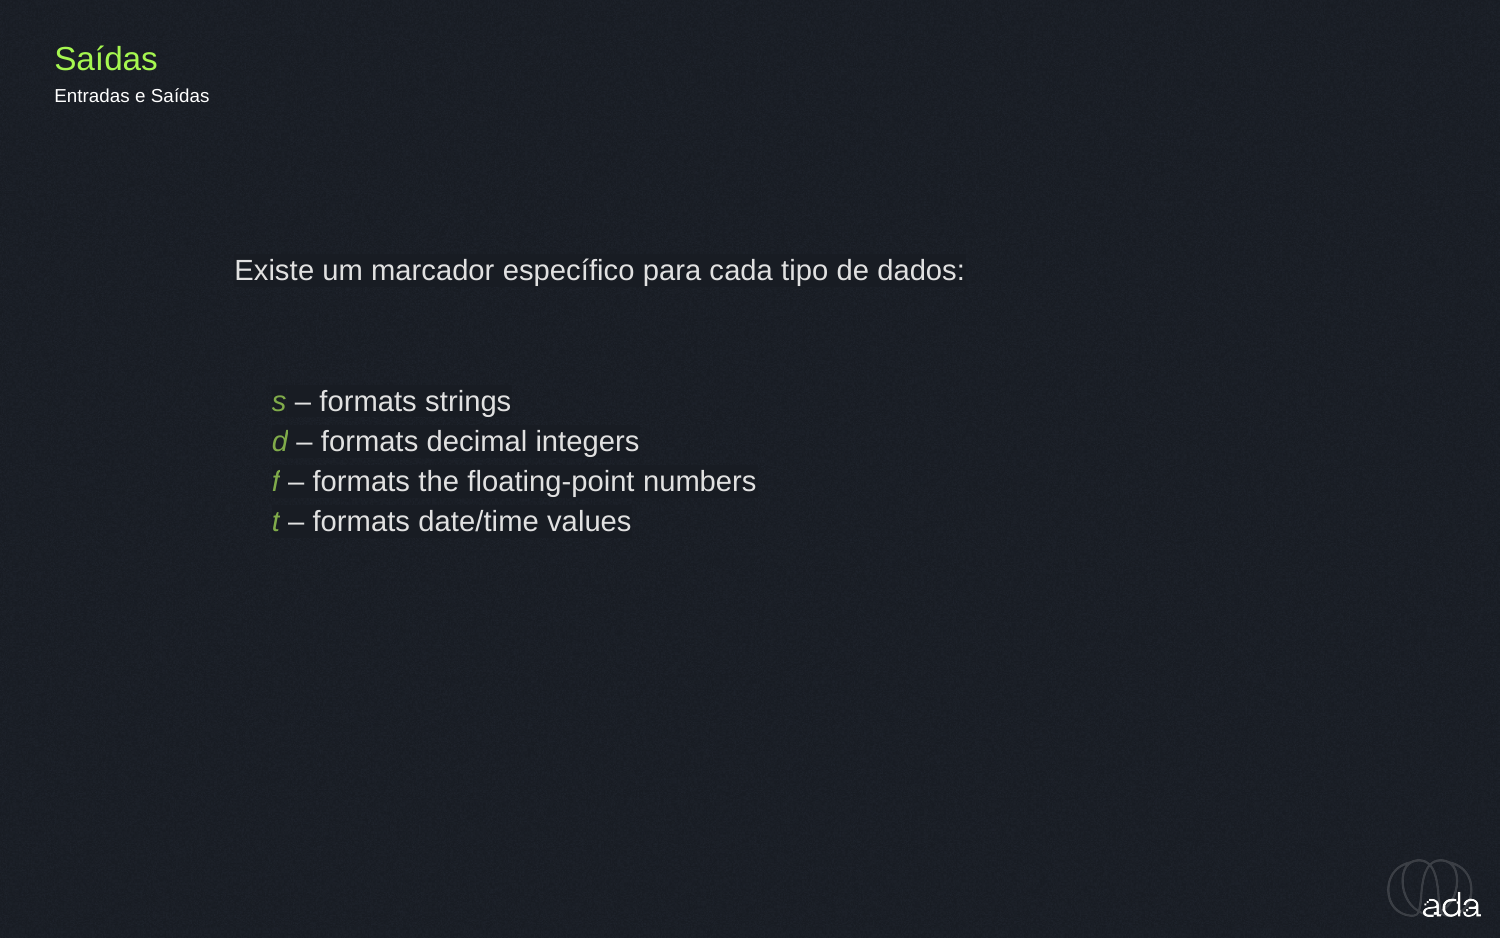

Saídas
Entradas e Saídas
Existe um marcador específico para cada tipo de dados:

s – formats strings
d – formats decimal integers
f – formats the floating-point numbers
t – formats date/time values